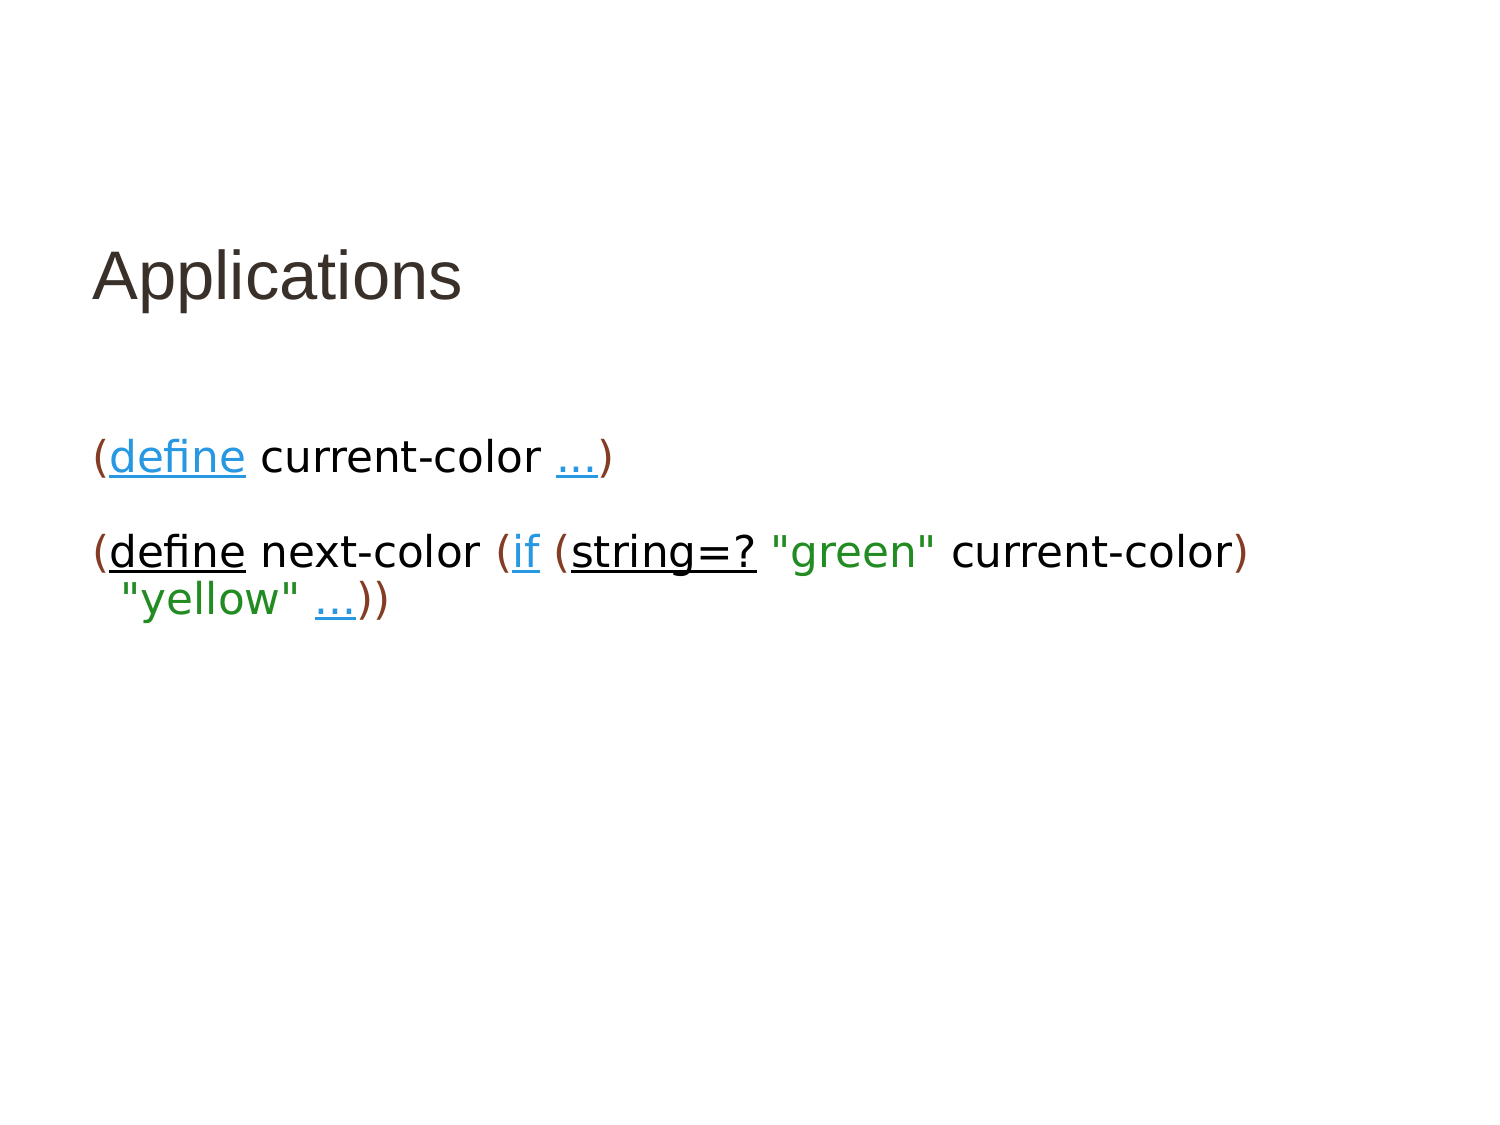

# Applications
(define current-color ...)

(define next-color (if (string=? "green" current-color) "yellow" ...))